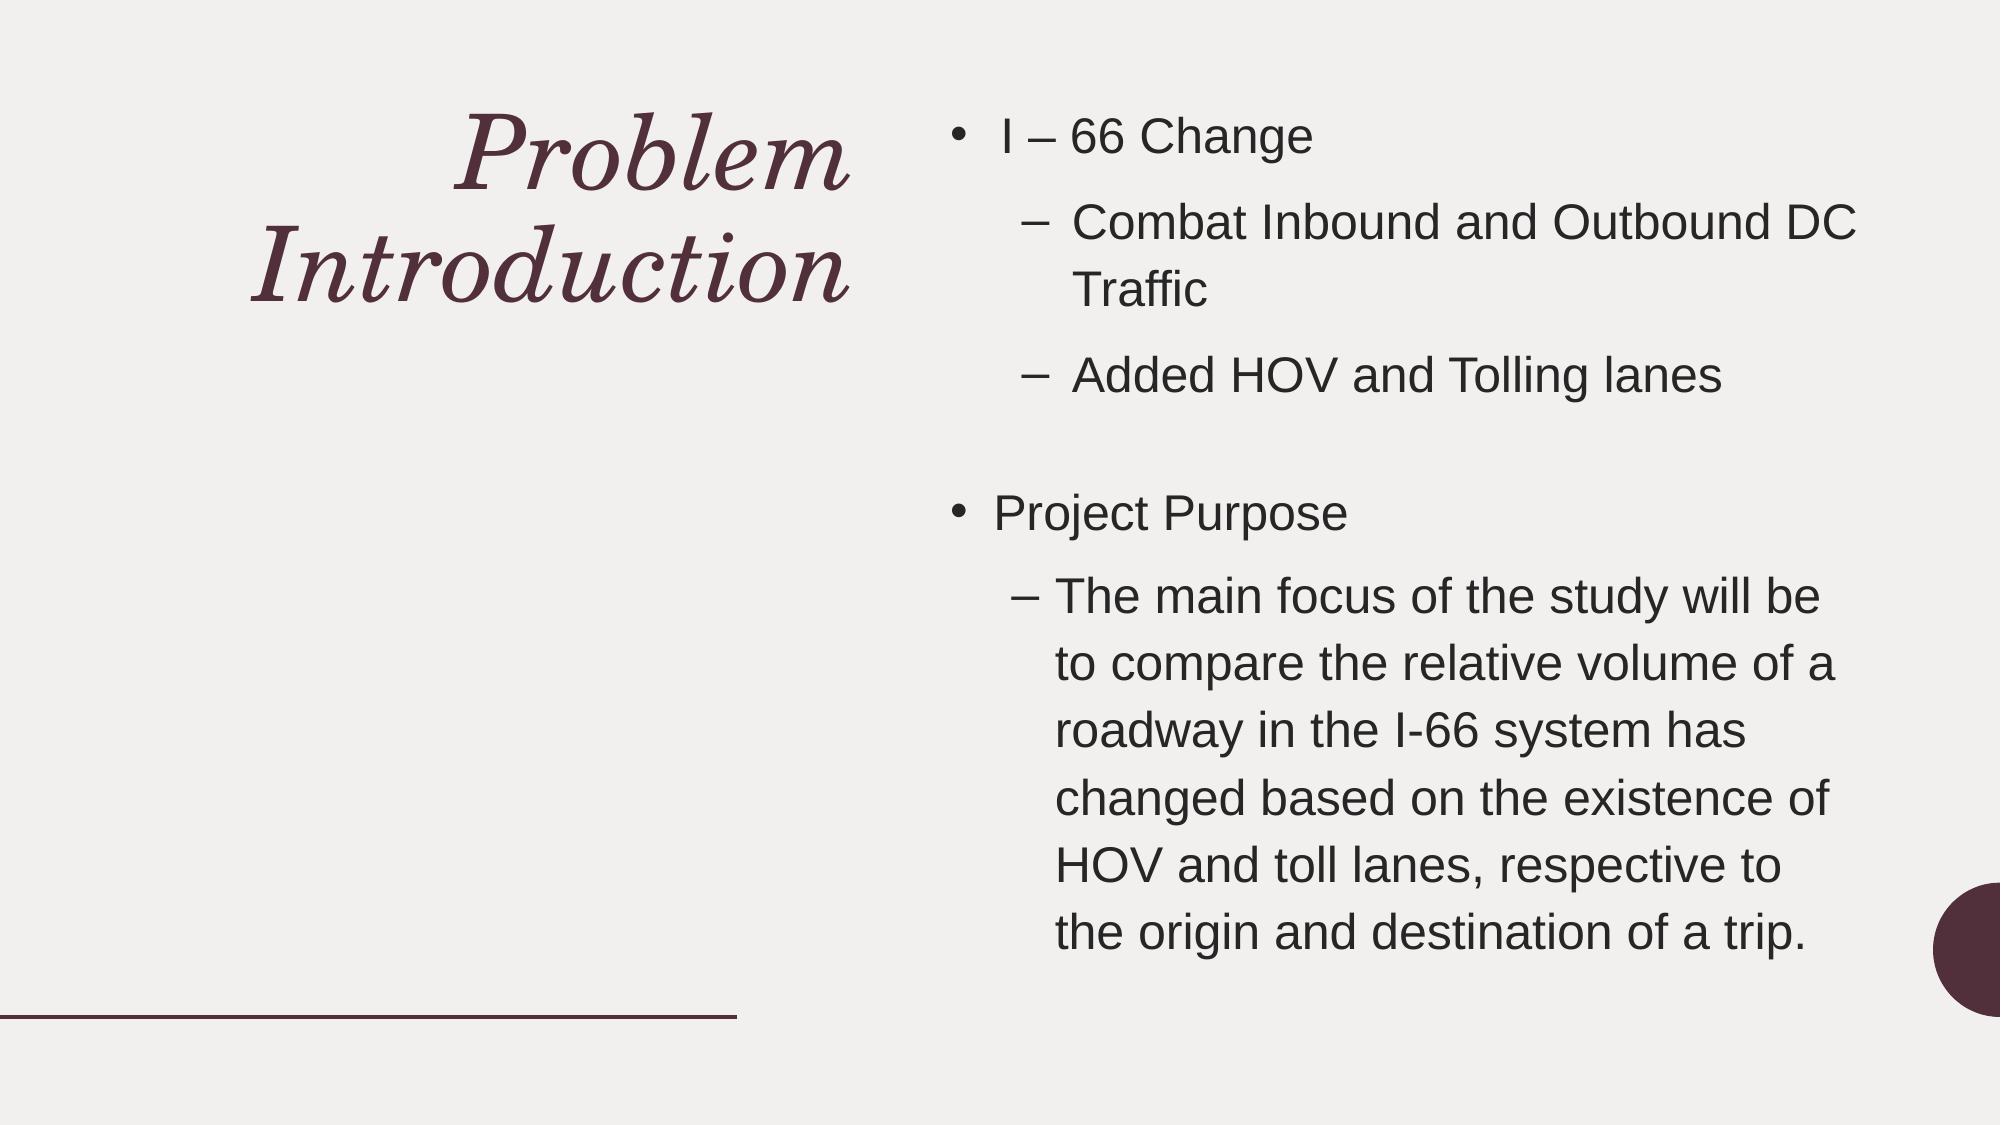

I – 66 Change
Combat Inbound and Outbound DC Traffic
Added HOV and Tolling lanes

# Problem Introduction
Project Purpose
The main focus of the study will be to compare the relative volume of a roadway in the I-66 system has changed based on the existence of HOV and toll lanes, respective to the origin and destination of a trip.